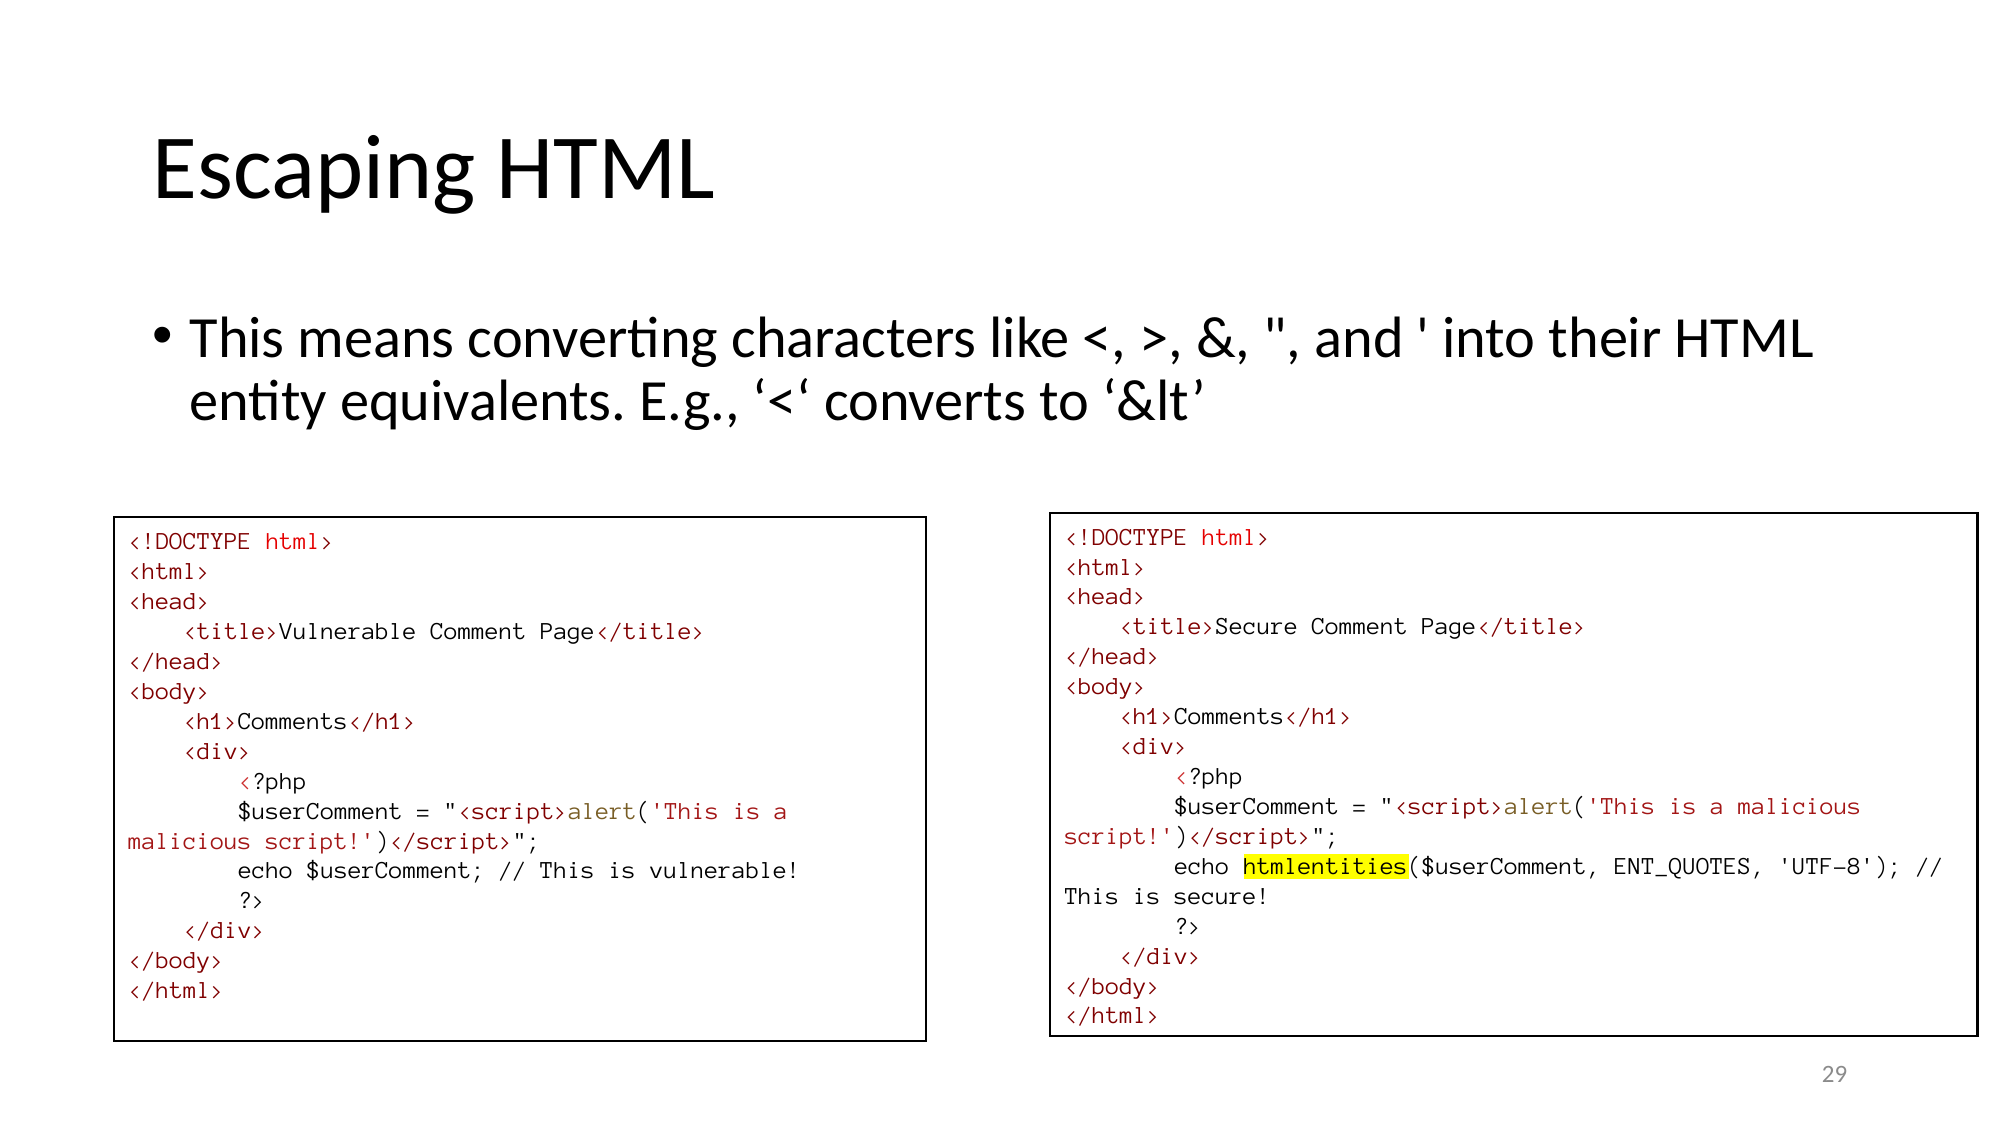

# Escaping HTML
This means converting characters like <, >, &, ", and ' into their HTML entity equivalents. E.g., ‘<‘ converts to ‘&lt’

<!DOCTYPE html>
<html>
<head>
    <title>Secure Comment Page</title>
</head>
<body>
    <h1>Comments</h1>
    <div>
        <?php
        $userComment = "<script>alert('This is a malicious script!')</script>";
        echo htmlentities($userComment, ENT_QUOTES, 'UTF-8'); // This is secure!
        ?>
    </div>
</body>
</html>
<!DOCTYPE html>
<html>
<head>
    <title>Vulnerable Comment Page</title>
</head>
<body>
    <h1>Comments</h1>
    <div>
        <?php
        $userComment = "<script>alert('This is a malicious script!')</script>";
        echo $userComment; // This is vulnerable!
        ?>
    </div>
</body>
</html>

29